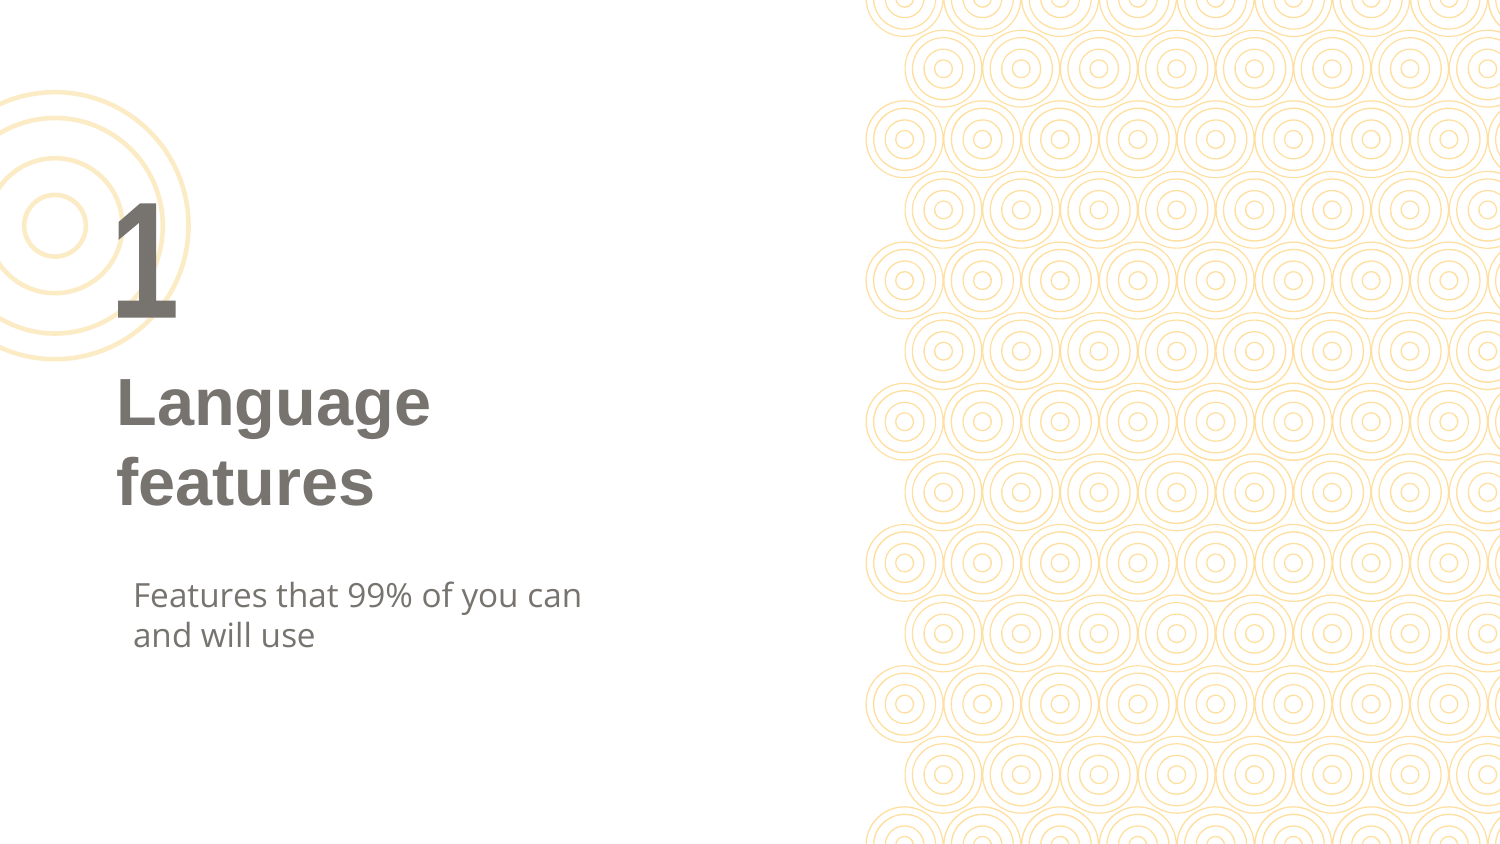

1
# Language features
Features that 99% of you can and will use